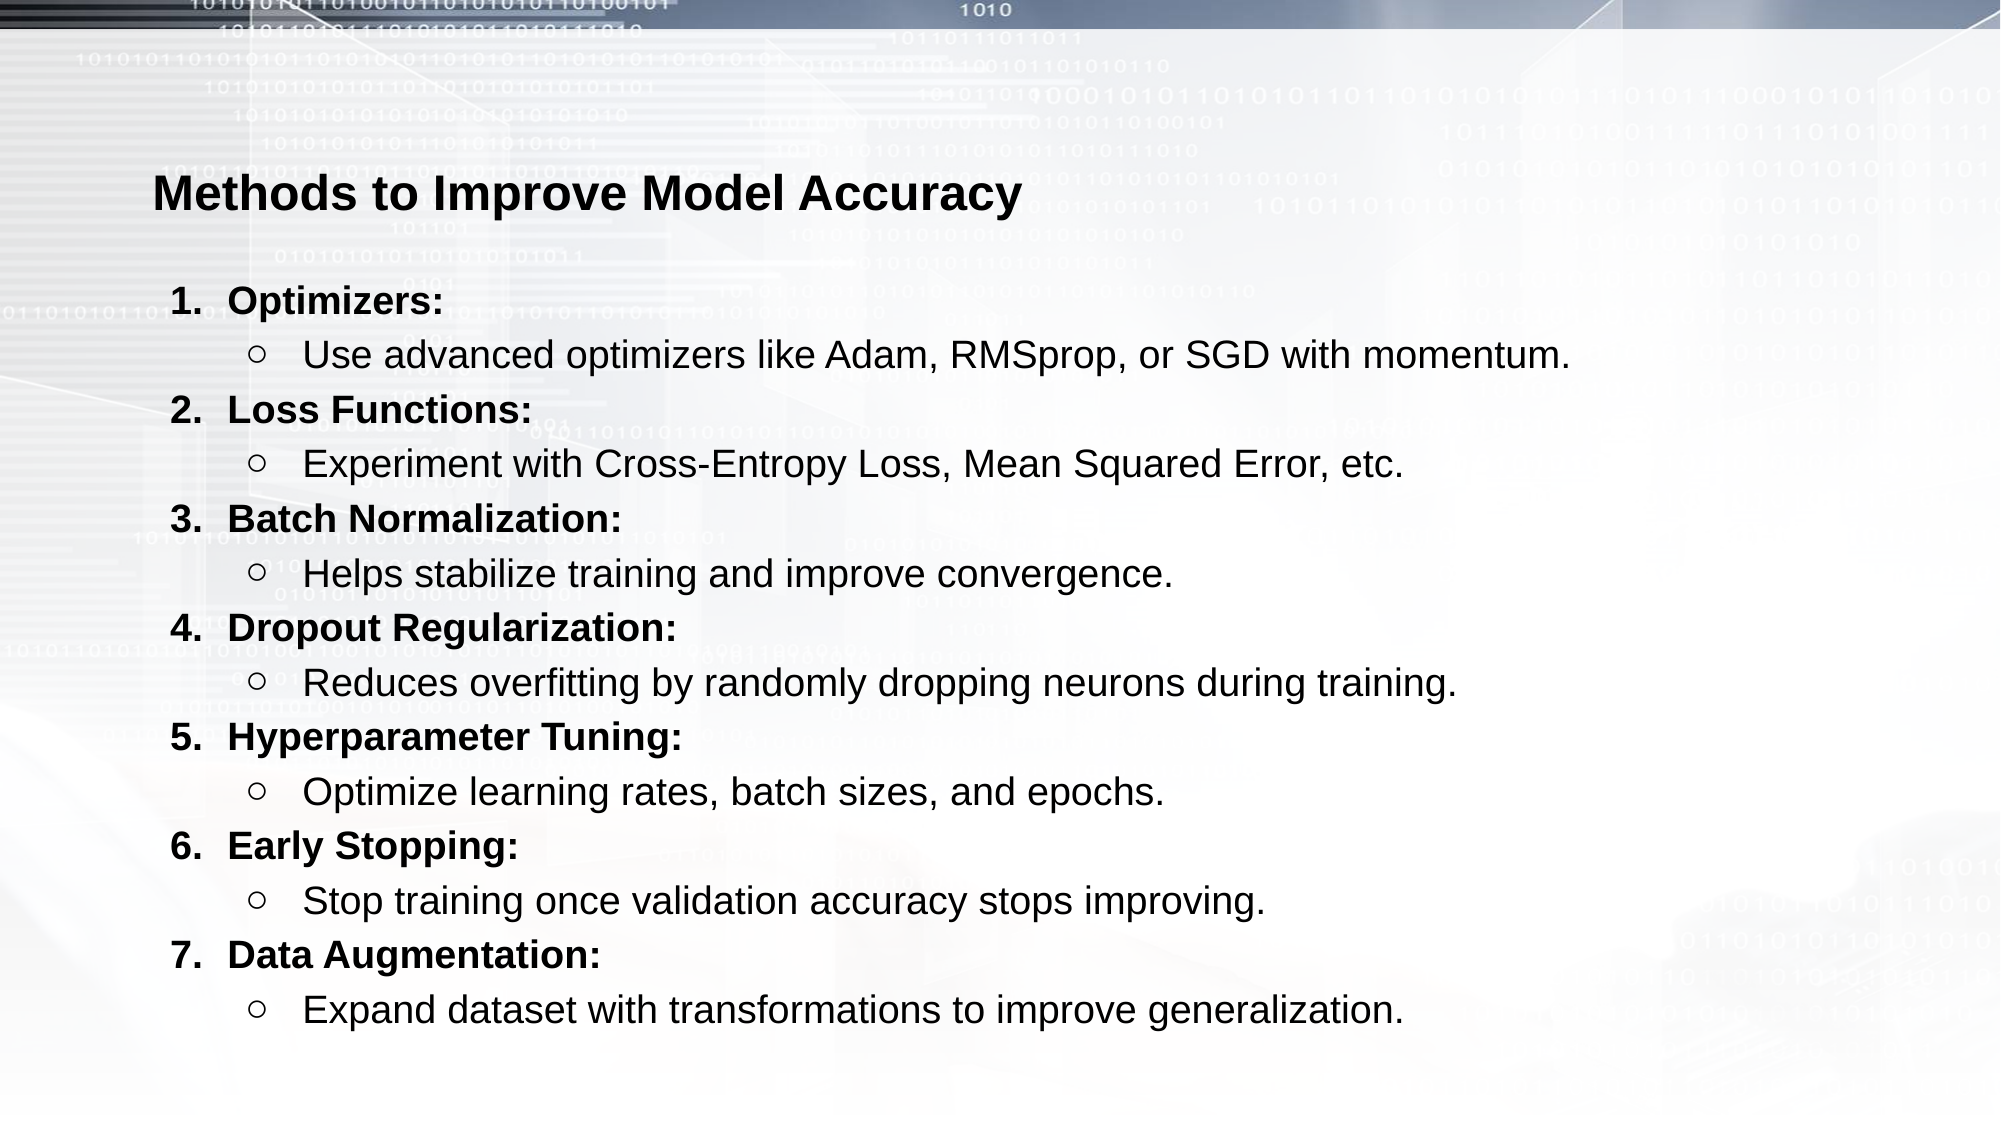

# Methods to Improve Model Accuracy

Optimizers:
Use advanced optimizers like Adam, RMSprop, or SGD with momentum.
Loss Functions:
Experiment with Cross-Entropy Loss, Mean Squared Error, etc.
Batch Normalization:
Helps stabilize training and improve convergence.
Dropout Regularization:
Reduces overfitting by randomly dropping neurons during training.
Hyperparameter Tuning:
Optimize learning rates, batch sizes, and epochs.
Early Stopping:
Stop training once validation accuracy stops improving.
Data Augmentation:
Expand dataset with transformations to improve generalization.